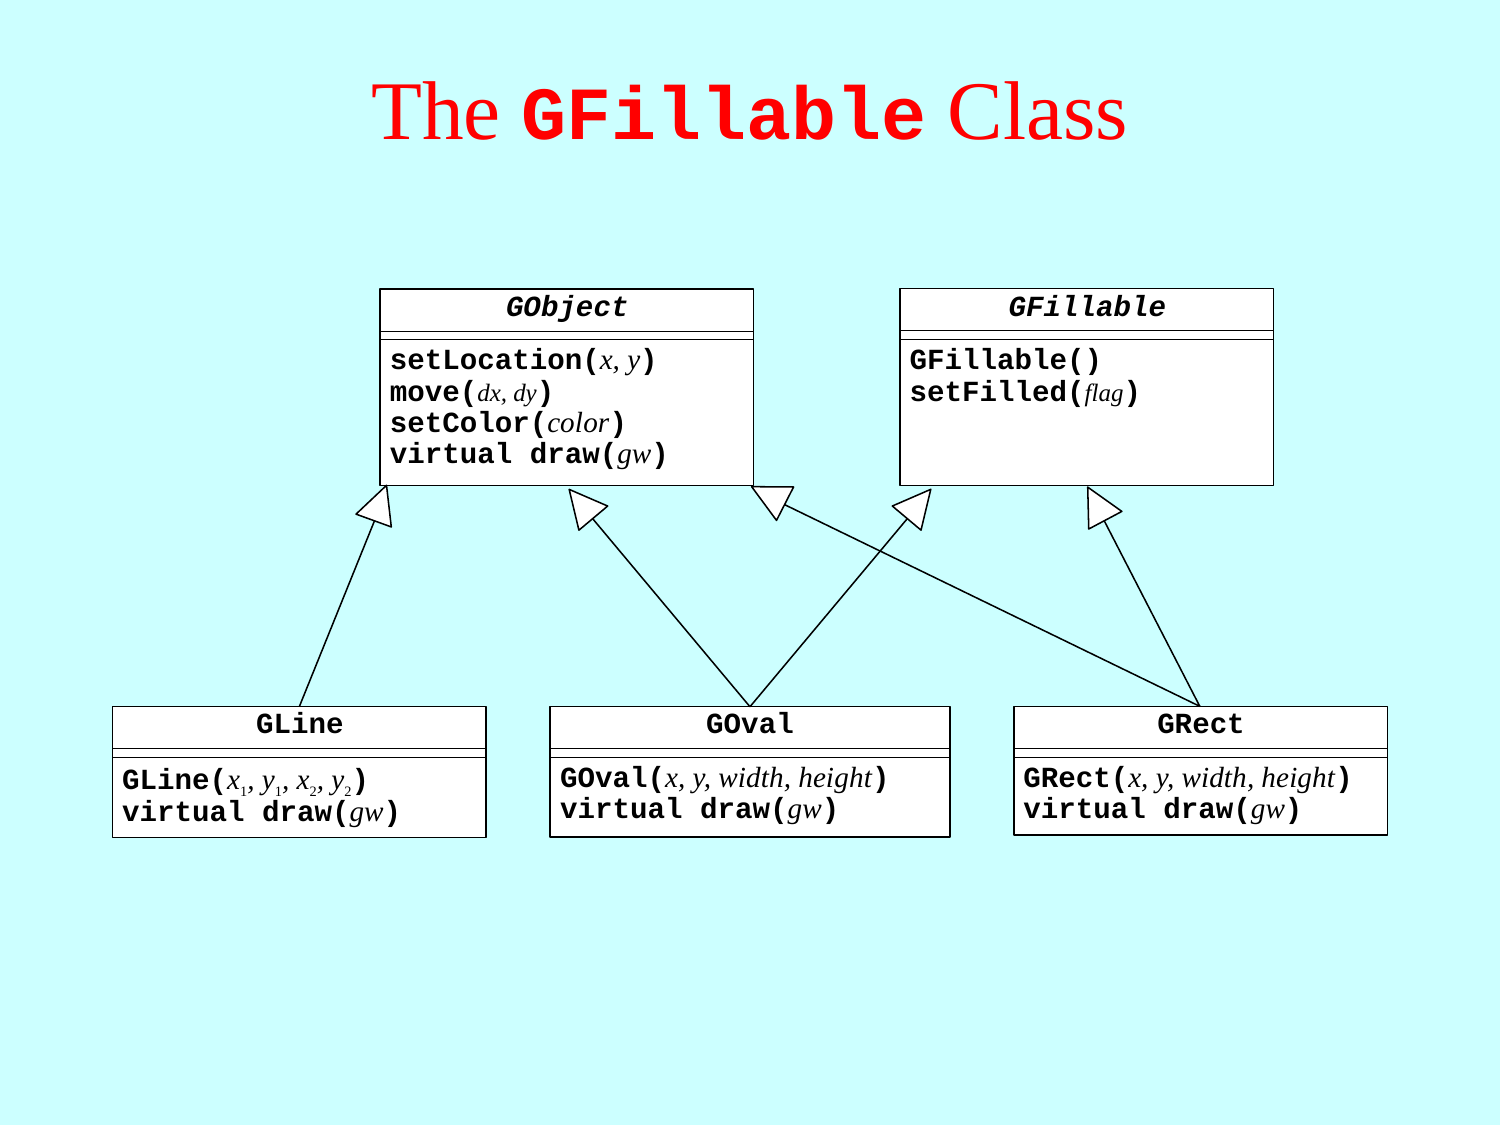

# The GFillable Class
GFillable
GObject

GFillable()
setFilled(flag)
setLocation(x, y)
move(dx, dy)
setColor(color)
virtual draw(gw)

GLine
GOval
GRect

GLine(x1, y1, x2, y2)
virtual draw(gw)
GOval(x, y, width, height)
virtual draw(gw)
GRect(x, y, width, height)
virtual draw(gw)